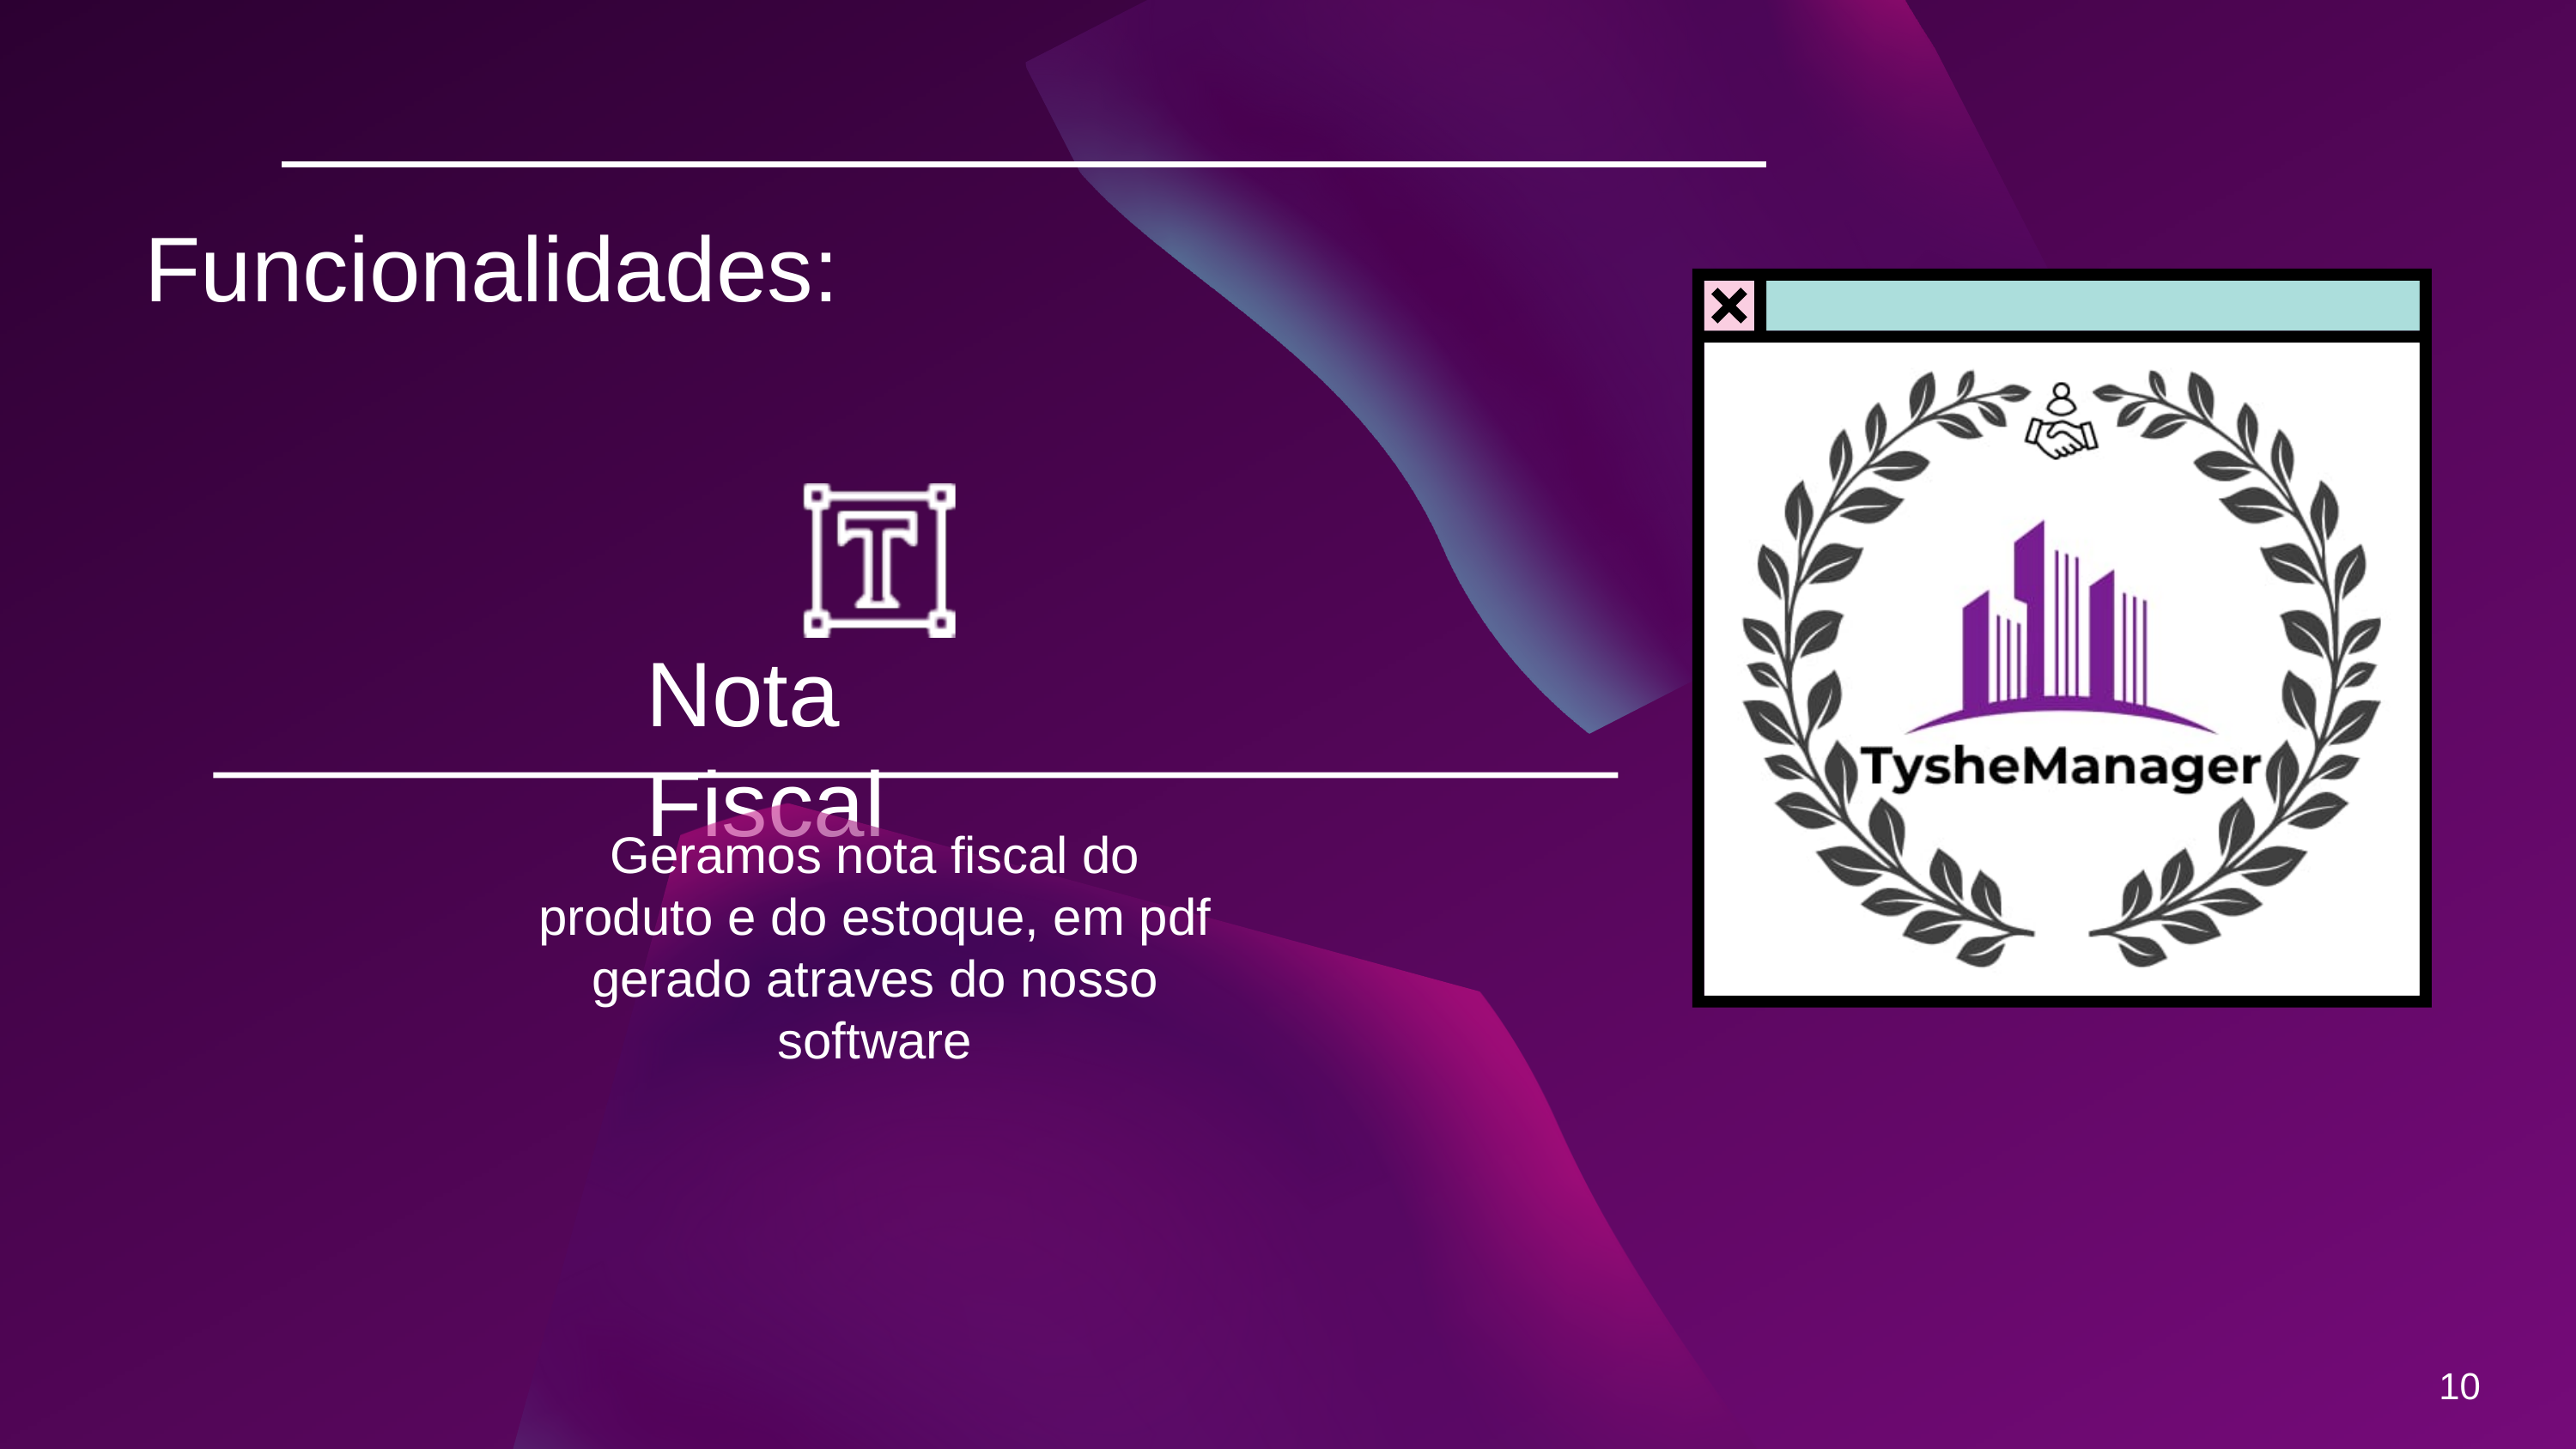

Funcionalidades:

Nota Fiscal
Geramos nota fiscal do produto e do estoque, em pdf gerado atraves do nosso software

10